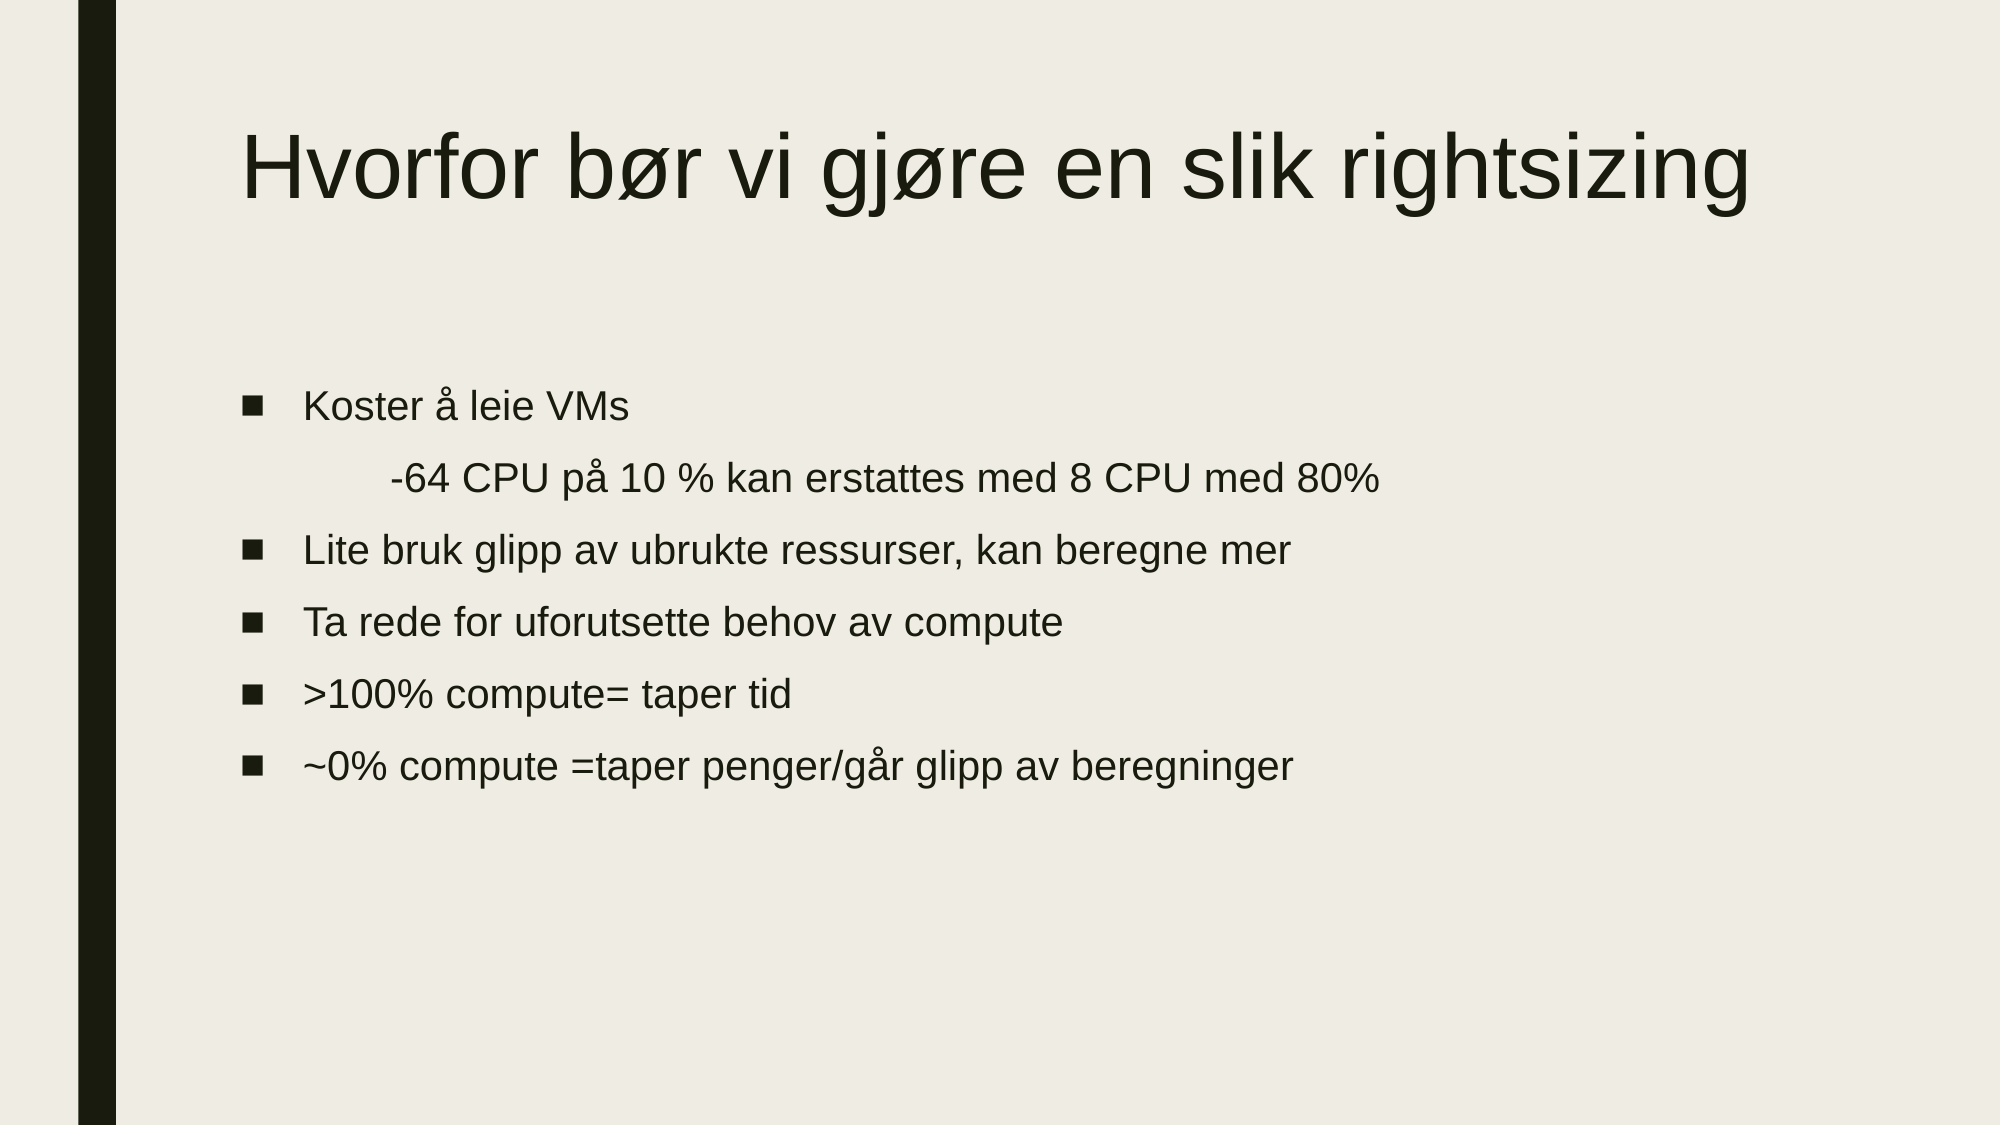

# Hvorfor bør vi gjøre en slik rightsizing
Koster å leie VMs
	-64 CPU på 10 % kan erstattes med 8 CPU med 80%
Lite bruk glipp av ubrukte ressurser, kan beregne mer
Ta rede for uforutsette behov av compute
>100% compute= taper tid
~0% compute =taper penger/går glipp av beregninger